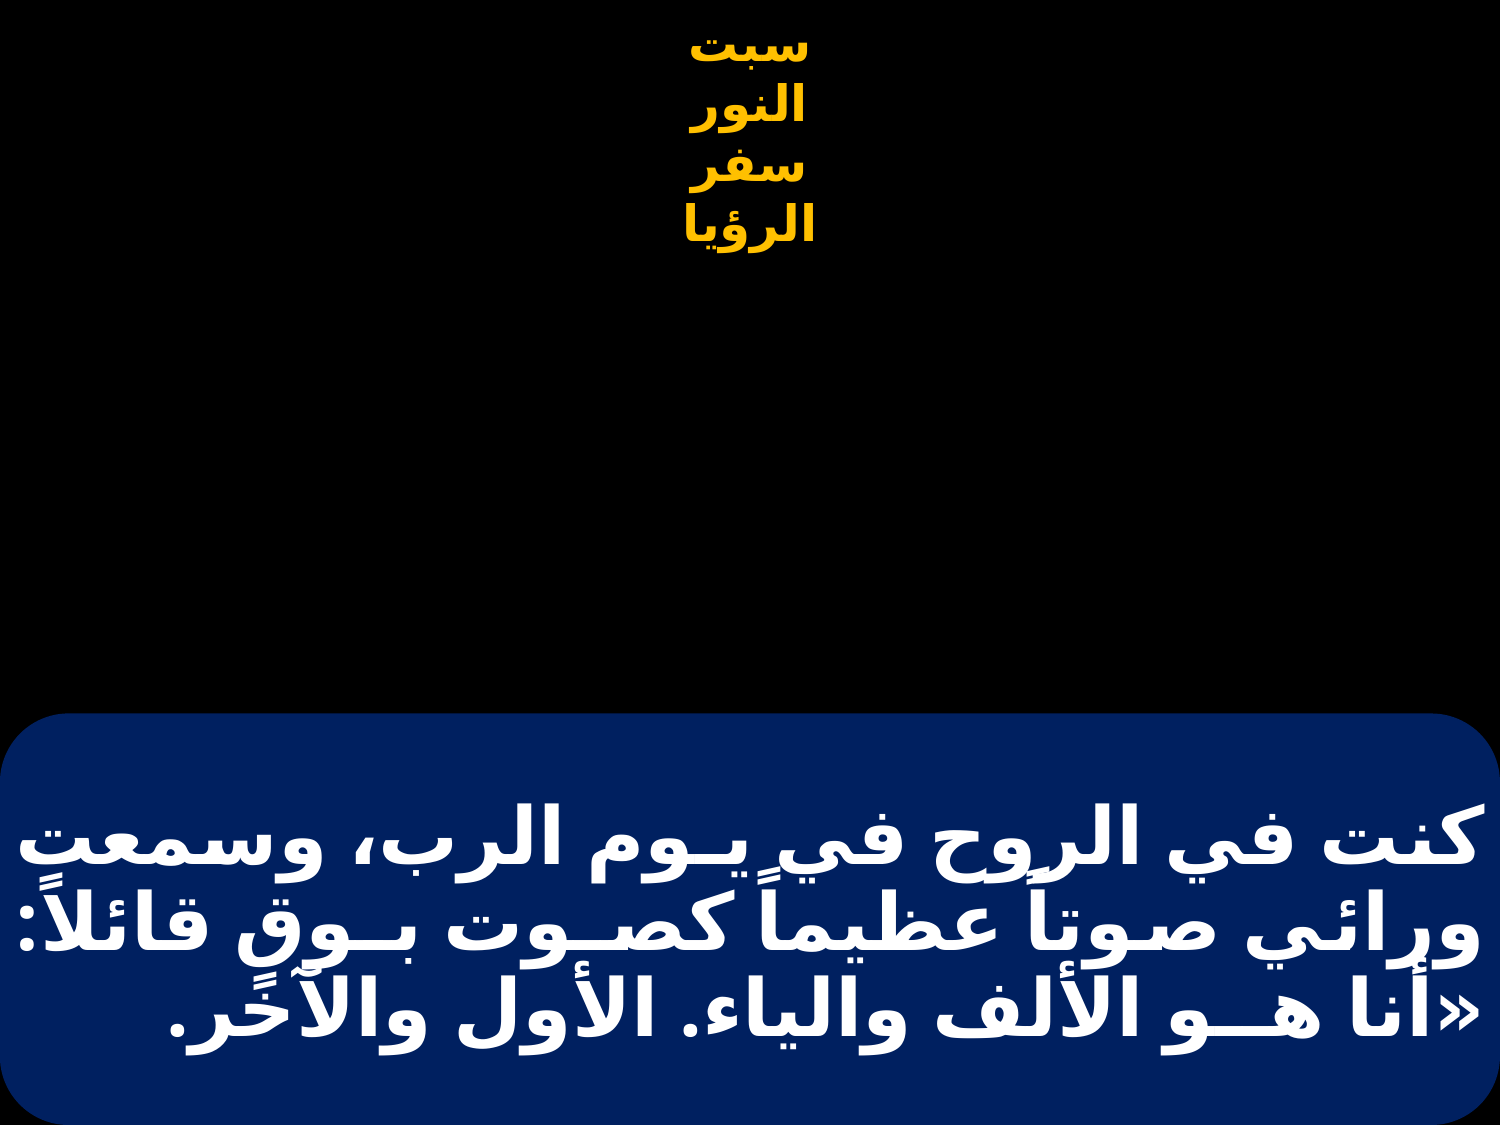

# كنت في الروح في يـوم الرب، وسمعت ورائي صوتاً عظيماً كصـوت بـوقٍ قائلاً: «أنا هــو الألف والياء. الأول والآخر.